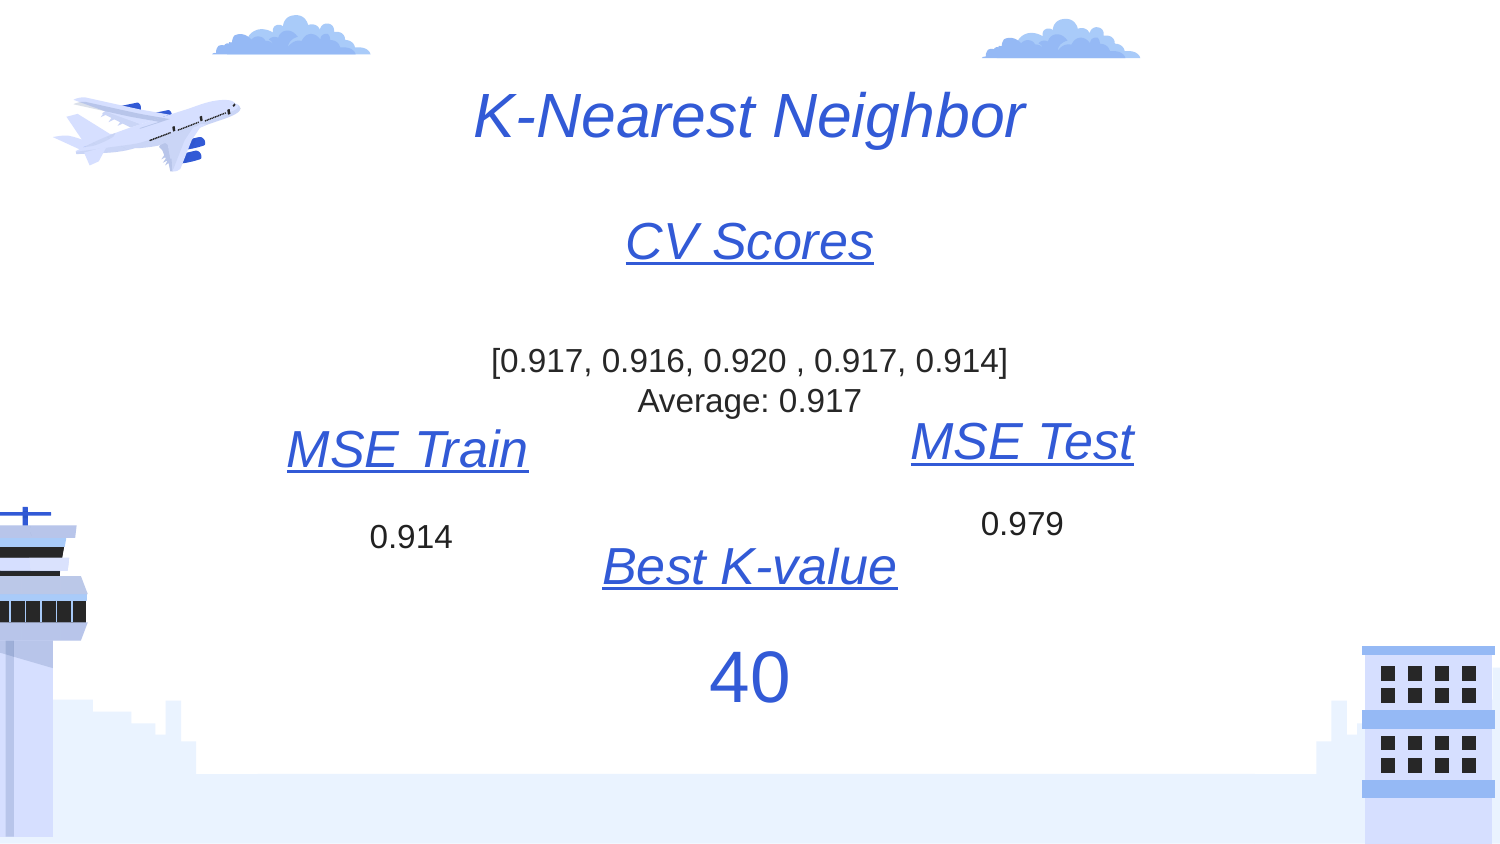

# K-Nearest Neighbor

CV Scores

[0.917, 0.916, 0.920 , 0.917, 0.914]
Average: 0.917
MSE Train
MSE Test

0.914
0.979
Best K-value
40